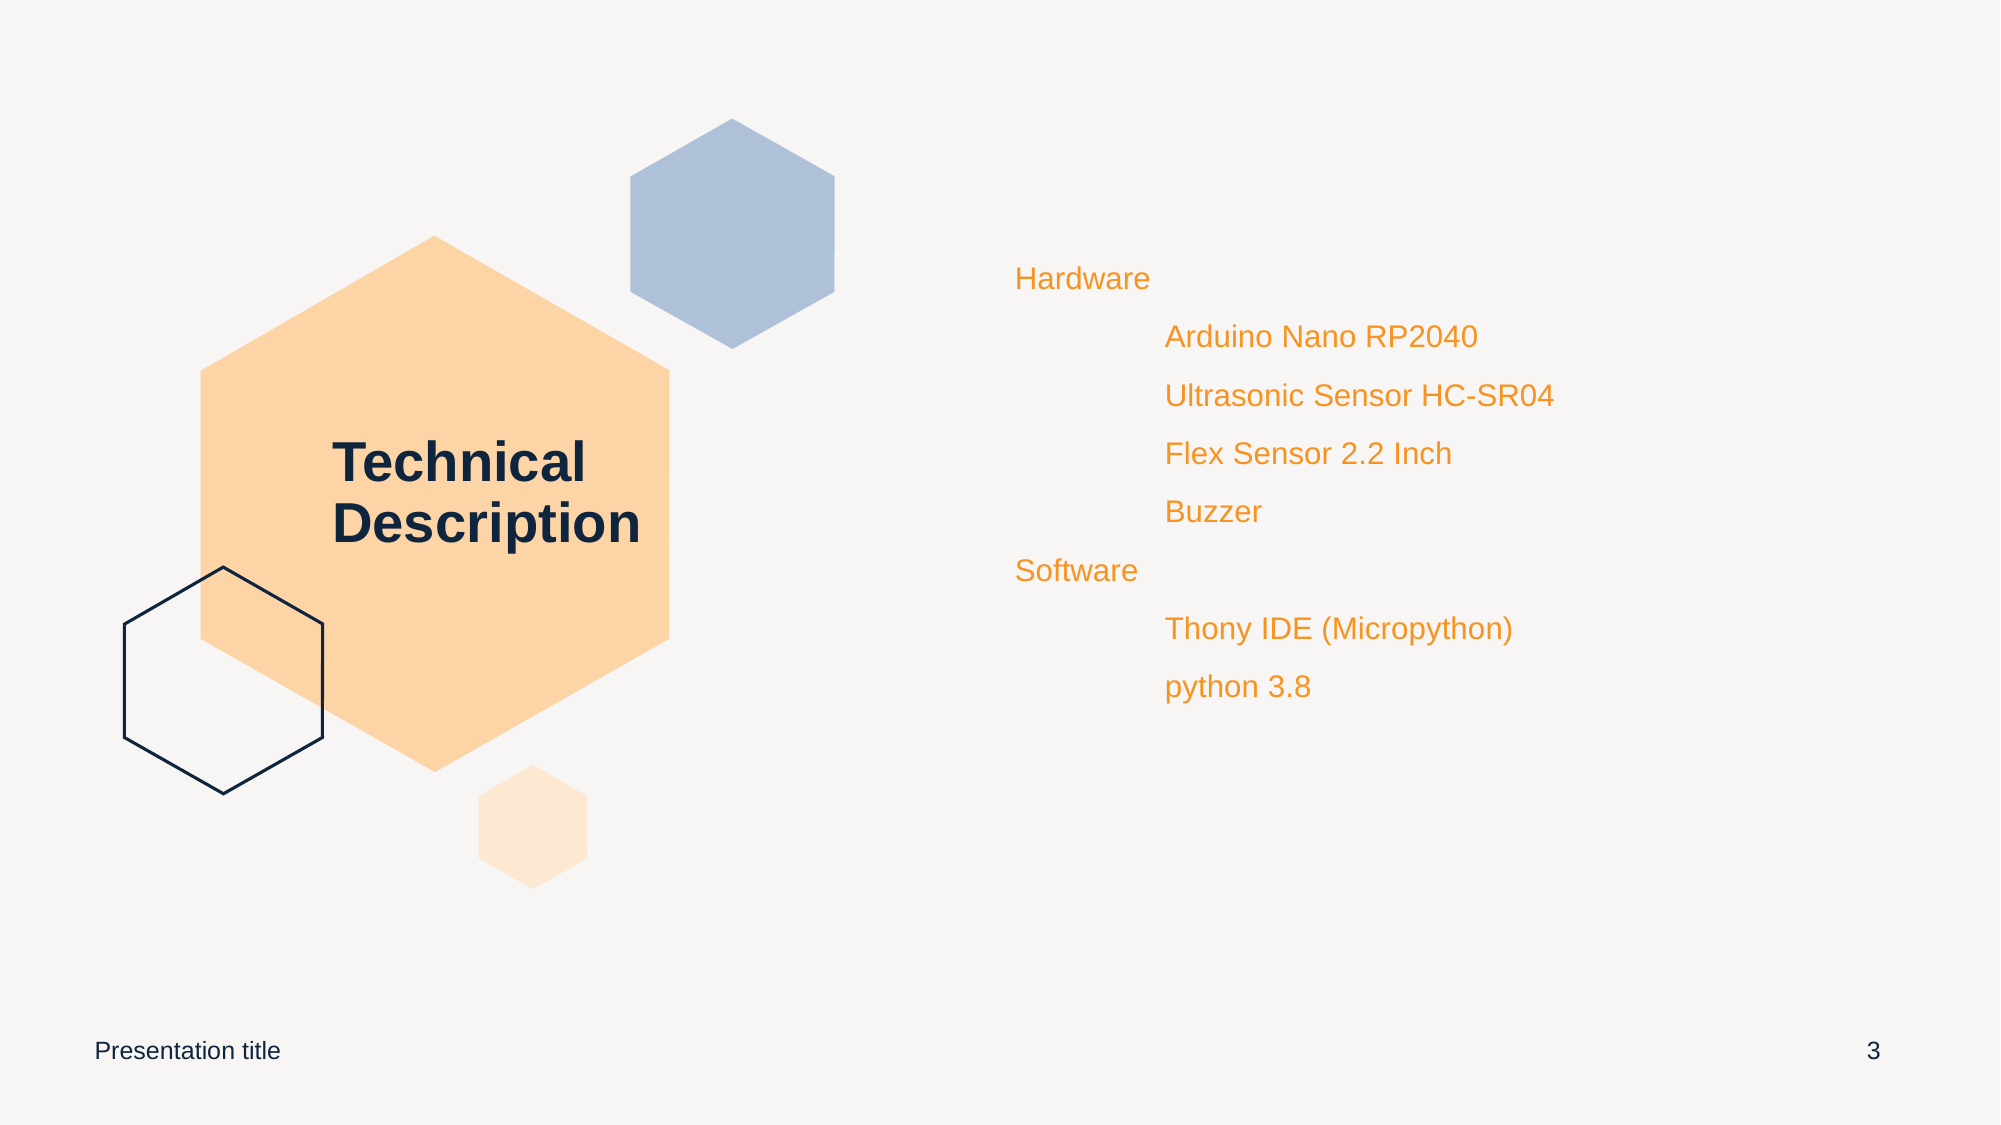

Hardware
	Arduino Nano RP2040
	Ultrasonic Sensor HC-SR04
	Flex Sensor 2.2 Inch
	Buzzer
Software
	Thony IDE (Micropython)
	python 3.8

# Technical Description
Presentation title
3